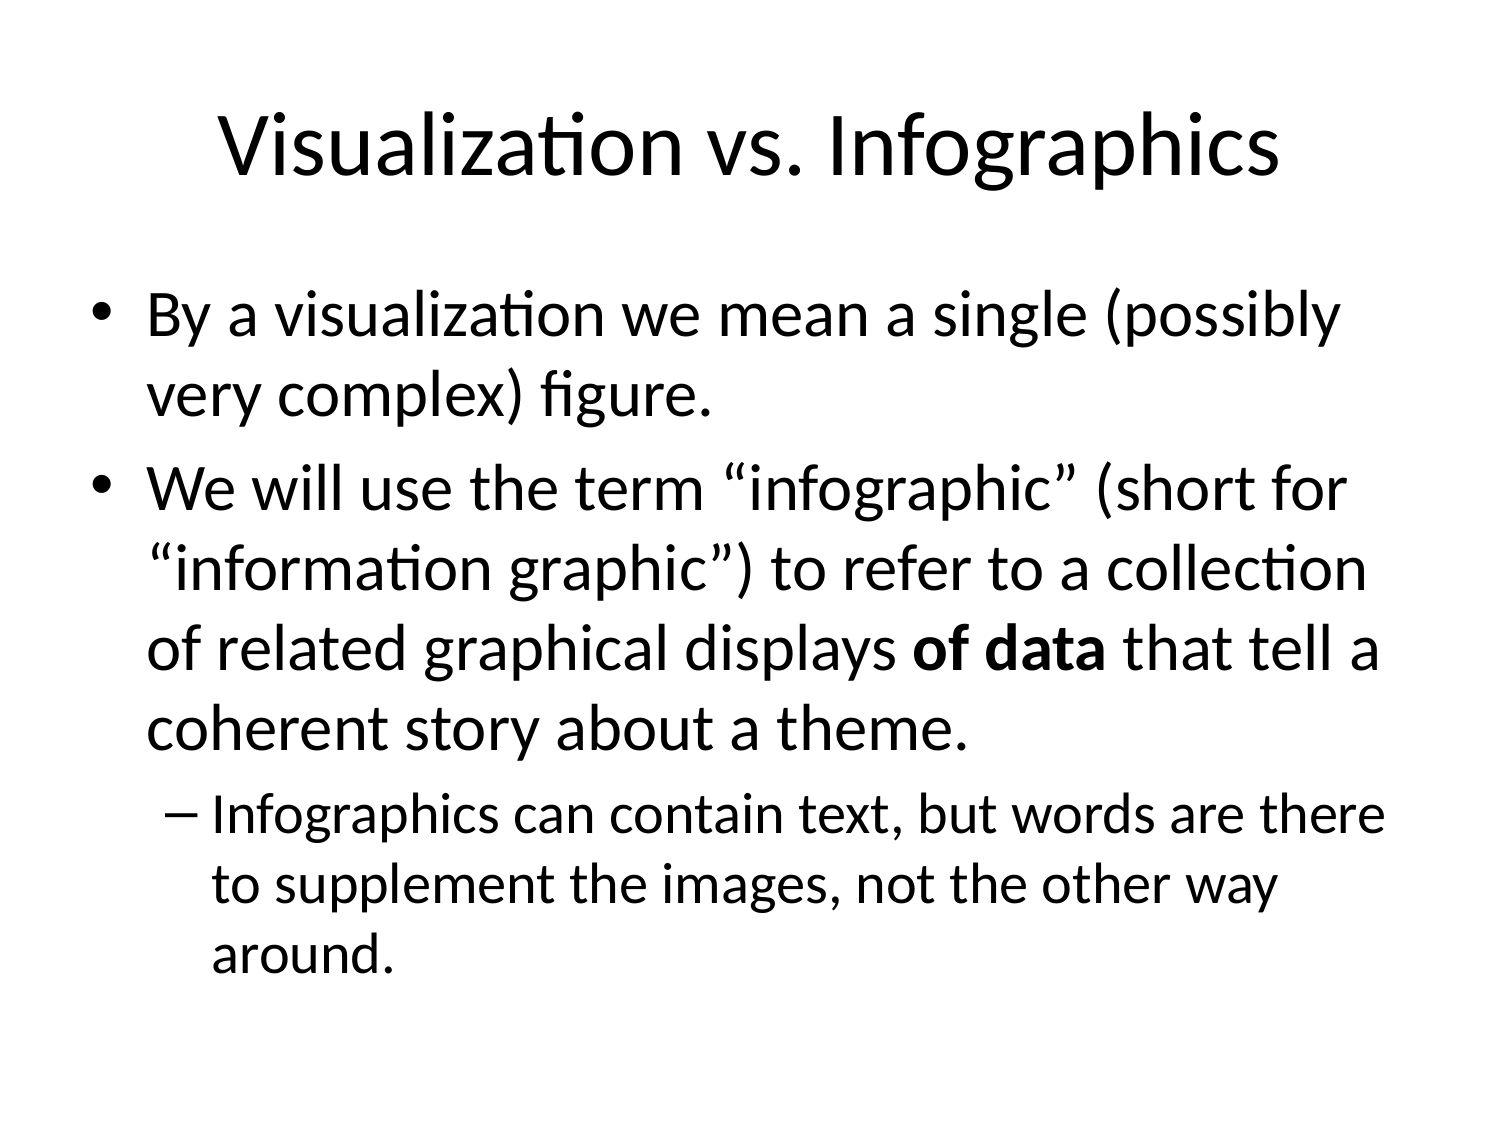

# Visualization vs. Infographics
By a visualization we mean a single (possibly very complex) figure.
We will use the term “infographic” (short for “information graphic”) to refer to a collection of related graphical displays of data that tell a coherent story about a theme.
Infographics can contain text, but words are there to supplement the images, not the other way around.